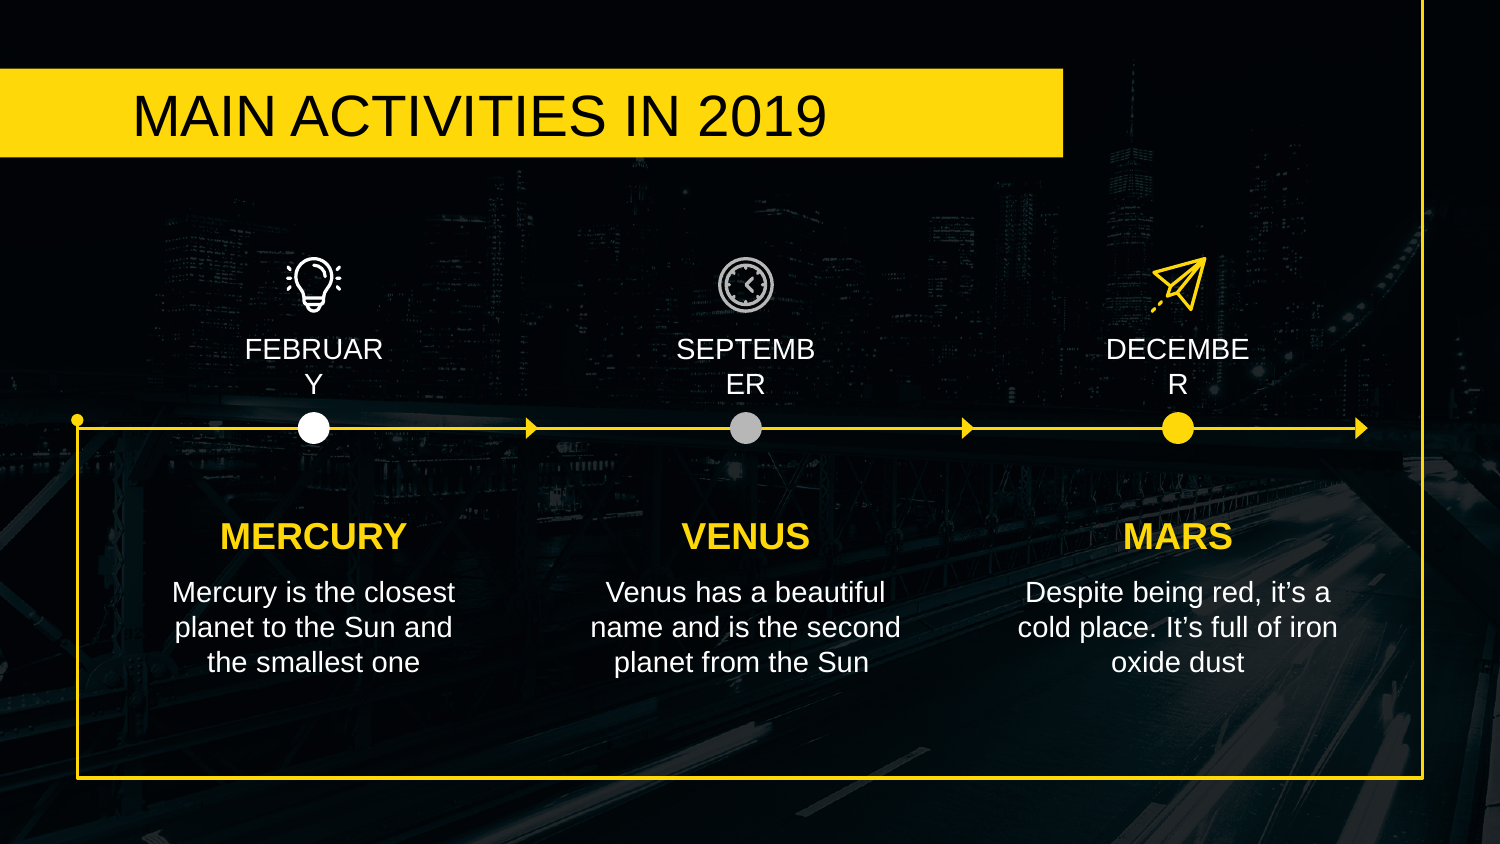

# MAIN ACTIVITIES IN 2019

DECEMBER

FEBRUARY

SEPTEMBER

MERCURY
VENUS
MARS
Mercury is the closest planet to the Sun and the smallest one
Venus has a beautiful name and is the second planet from the Sun
Despite being red, it’s a cold place. It’s full of iron oxide dust